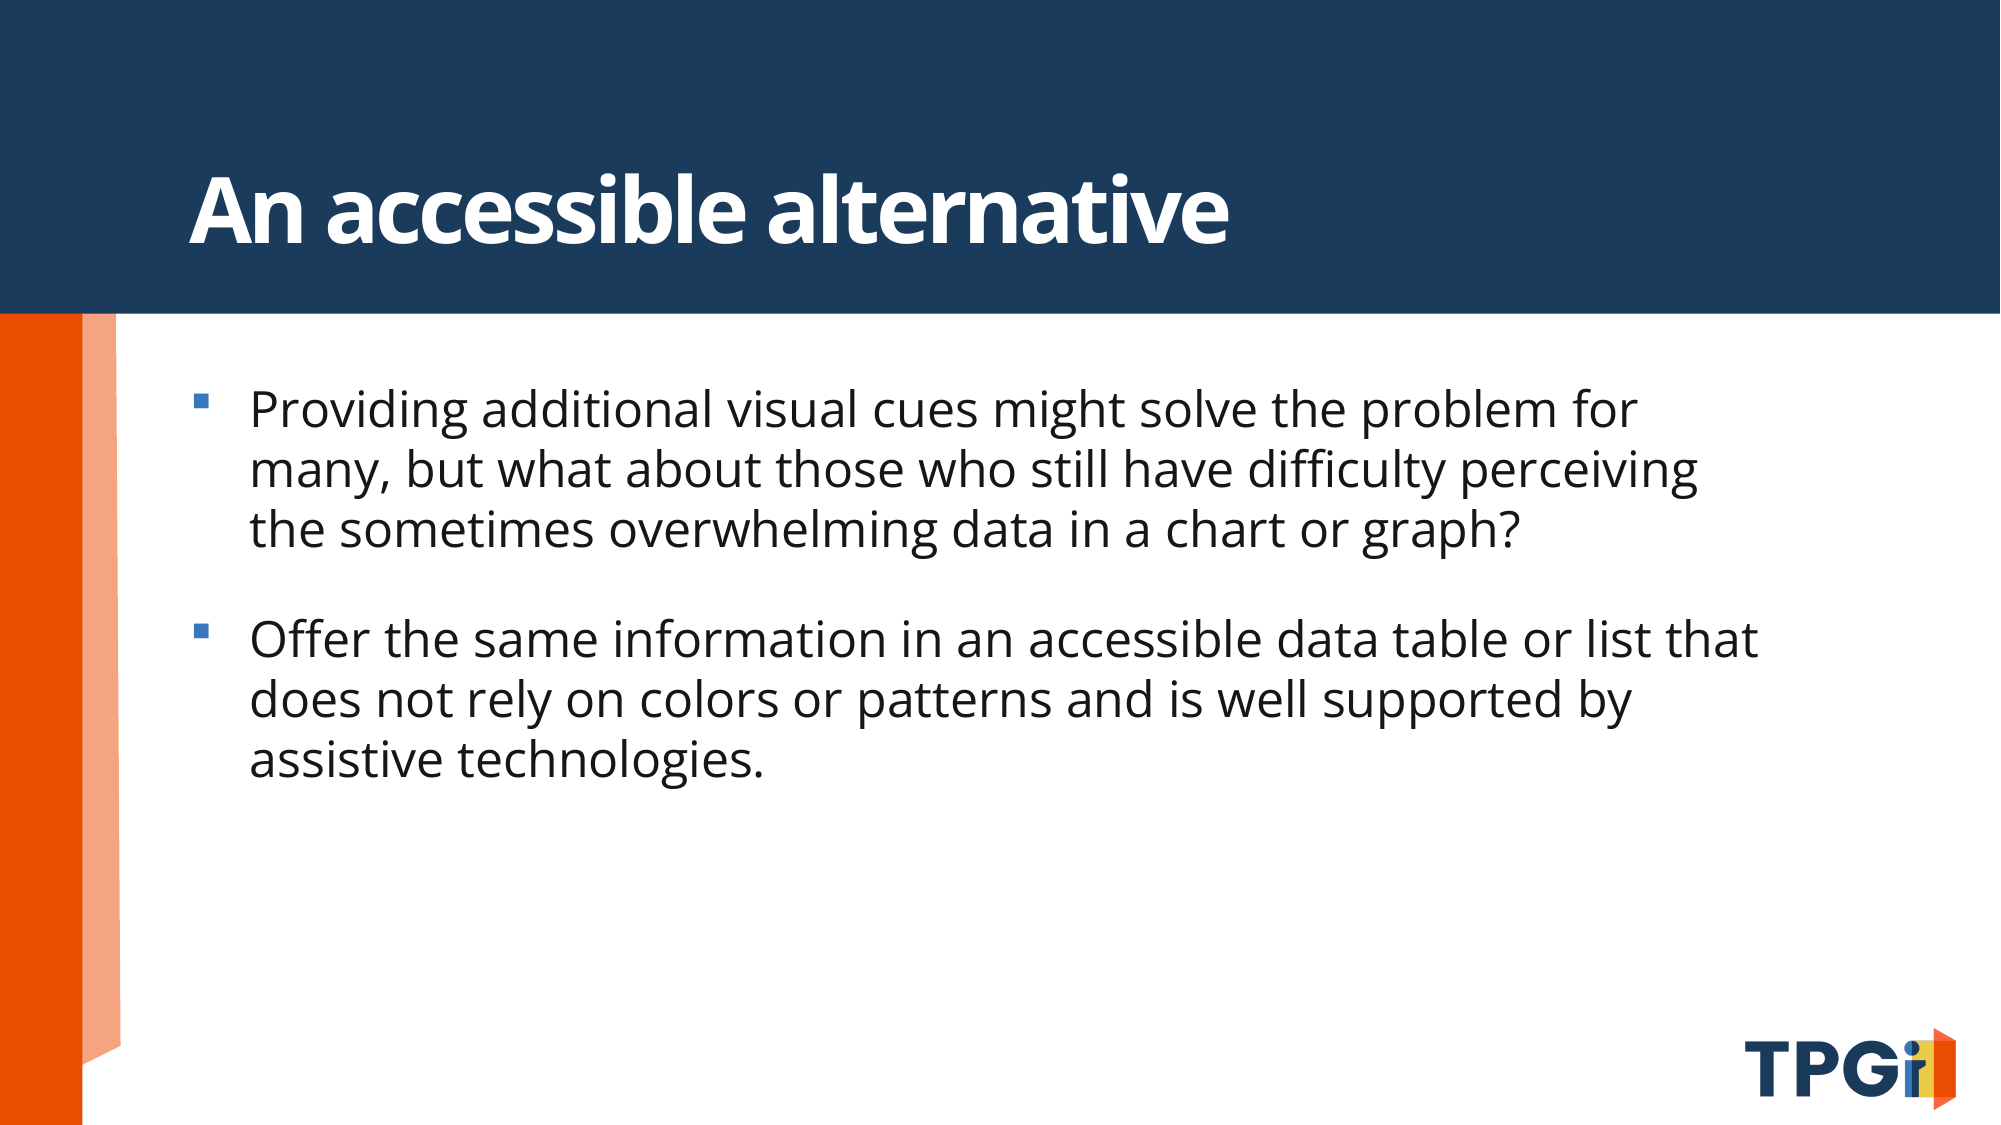

# An accessible alternative
Providing additional visual cues might solve the problem for many, but what about those who still have difficulty perceiving the sometimes overwhelming data in a chart or graph?
Offer the same information in an accessible data table or list that does not rely on colors or patterns and is well supported by assistive technologies.